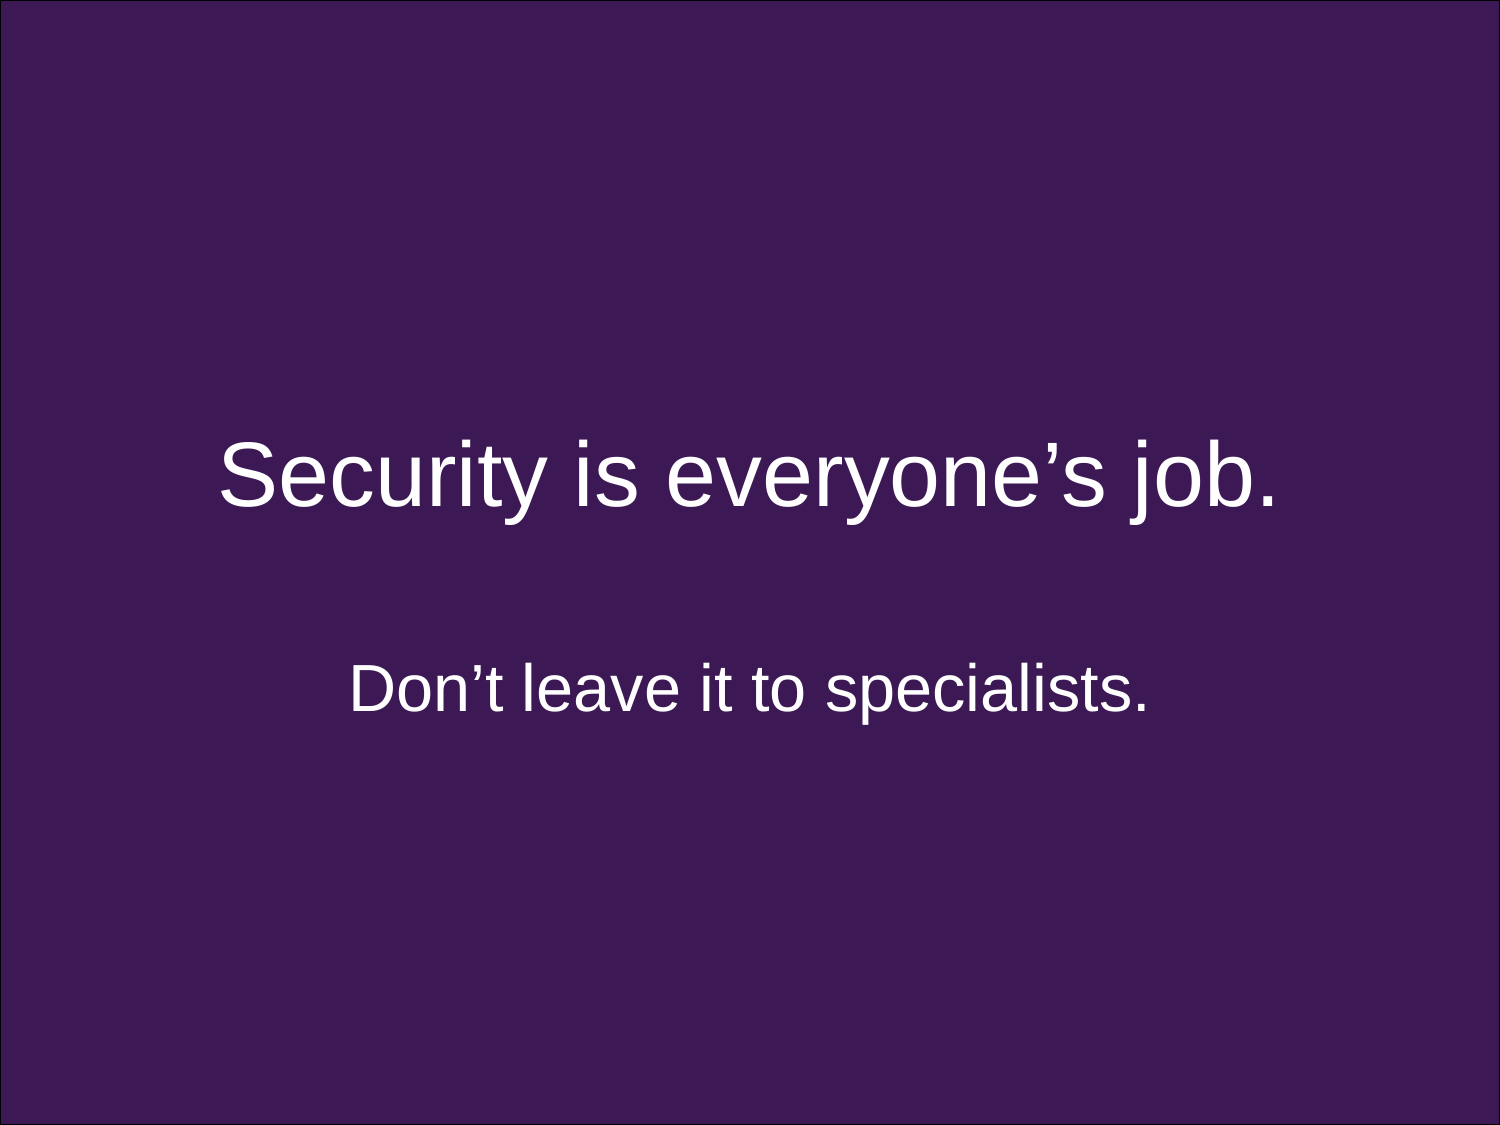

# Security is everyone’s job.
Don’t leave it to specialists.